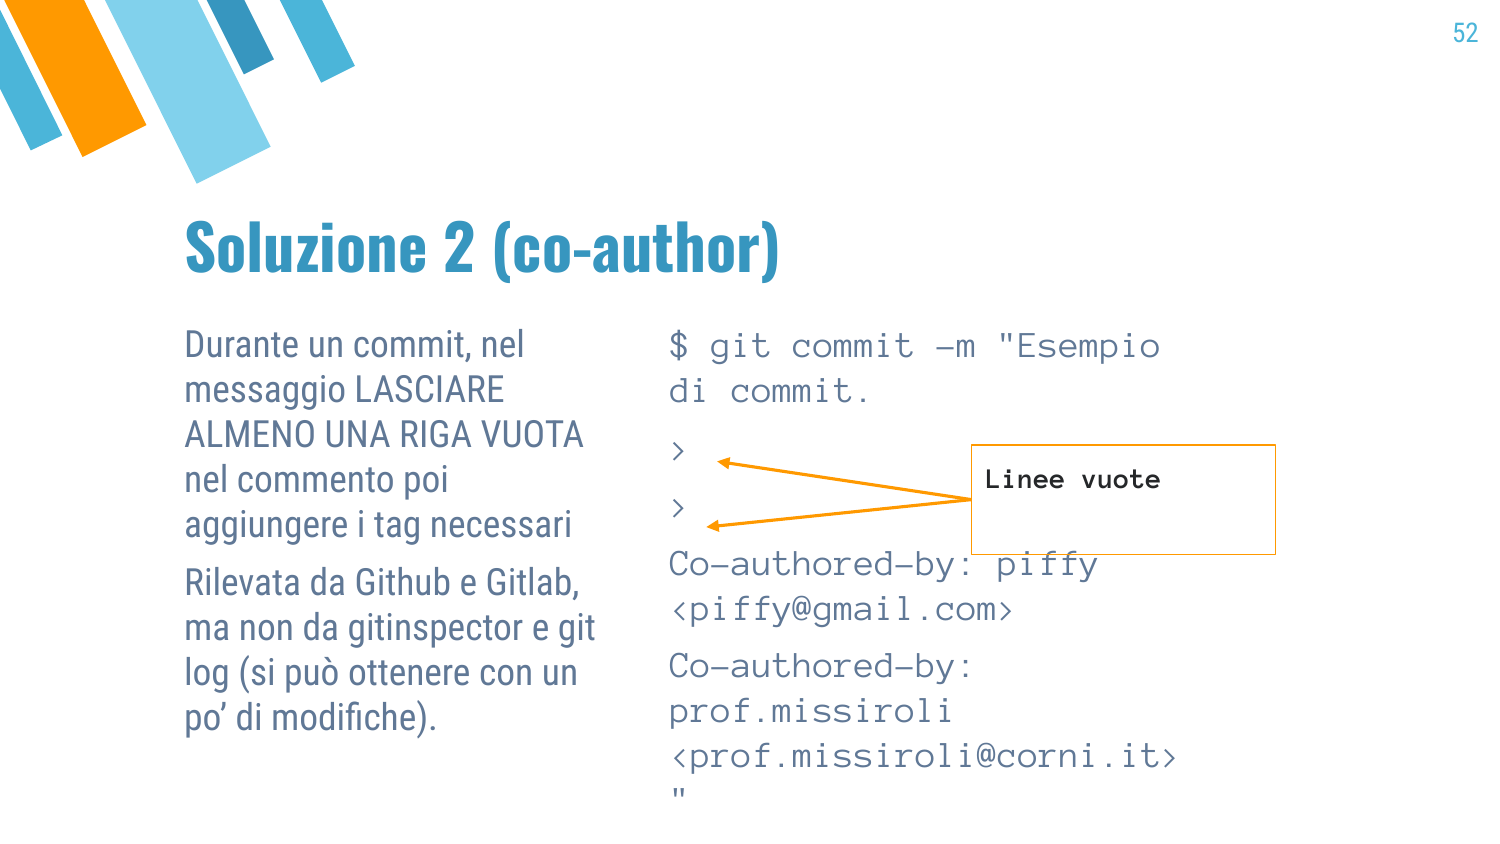

52

# Soluzione 2 (co-author)
Durante un commit, nel messaggio LASCIARE ALMENO UNA RIGA VUOTA nel commento poi aggiungere i tag necessari
Rilevata da Github e Gitlab, ma non da gitinspector e git log (si può ottenere con un po’ di modifiche).

$ git commit -m "Esempio di commit.
>
>
Co-authored-by: piffy <piffy@gmail.com>
Co-authored-by: prof.missiroli <prof.missiroli@corni.it>"

Linee vuote